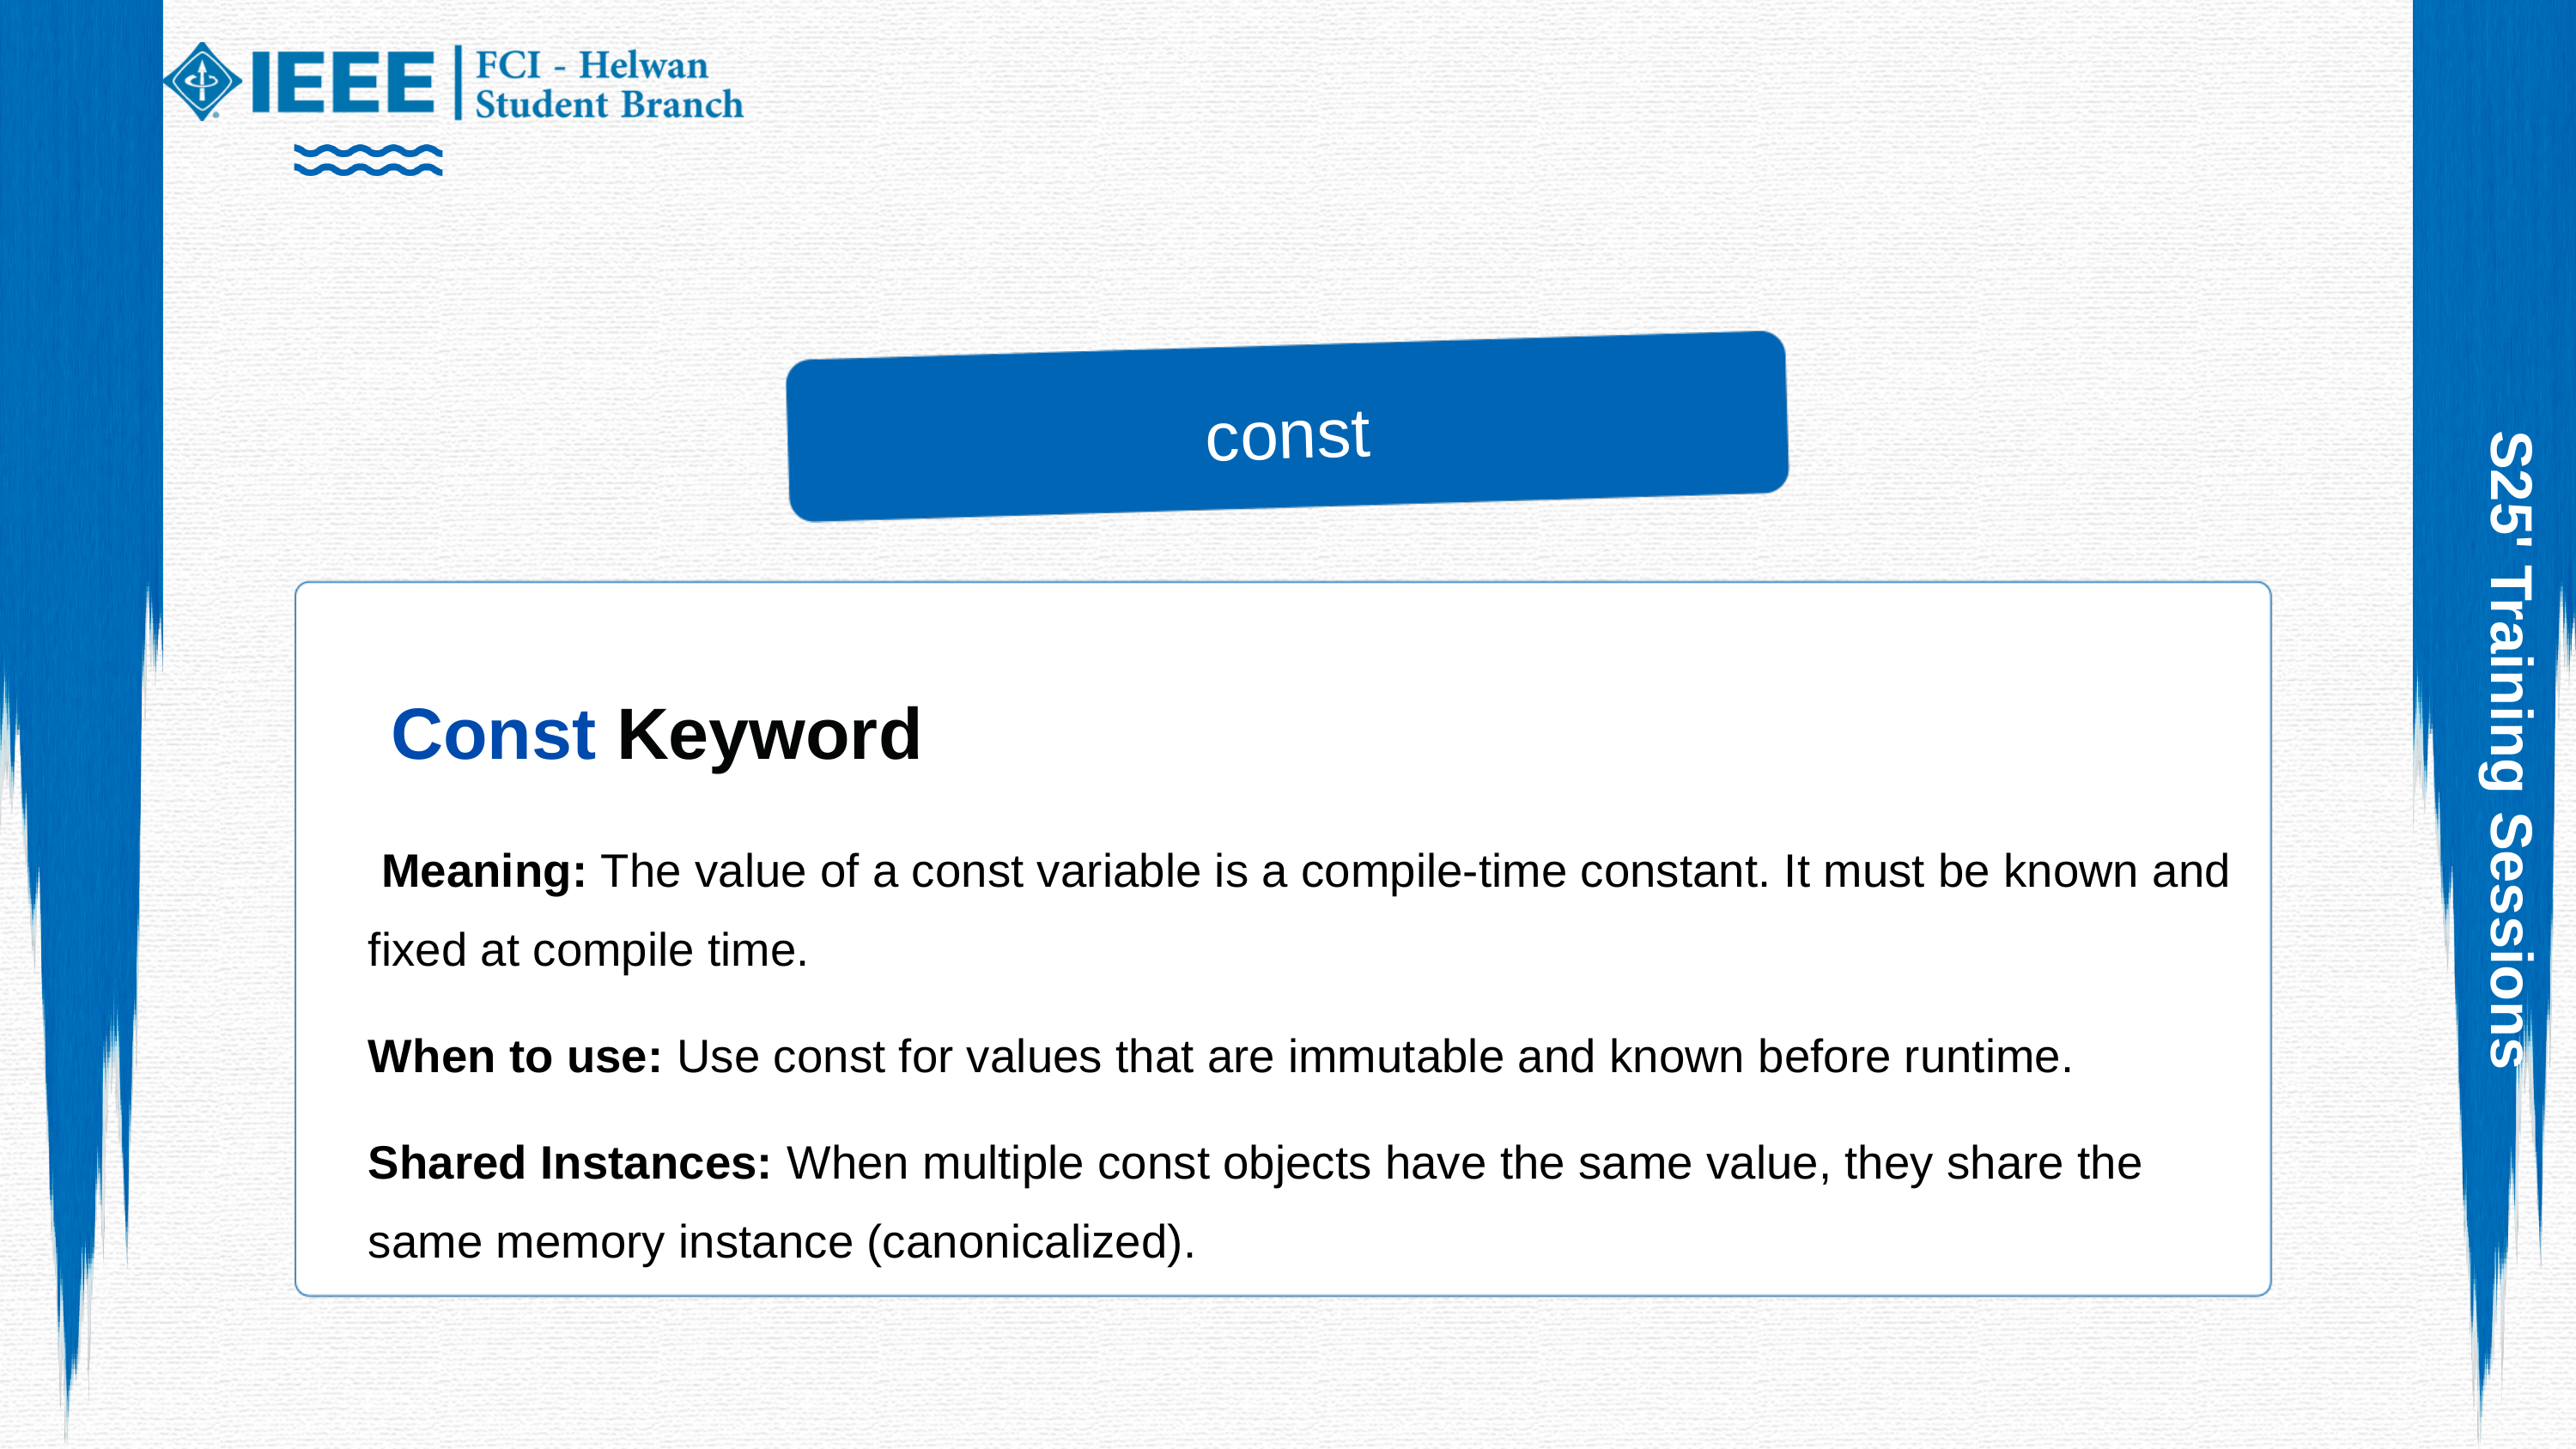

const

Const Keyword

S25' Training Sessions
 Meaning: The value of a const variable is a compile-time constant. It must be known and fixed at compile time.

When to use: Use const for values that are immutable and known before runtime.

Shared Instances: When multiple const objects have the same value, they share the same memory instance (canonicalized).